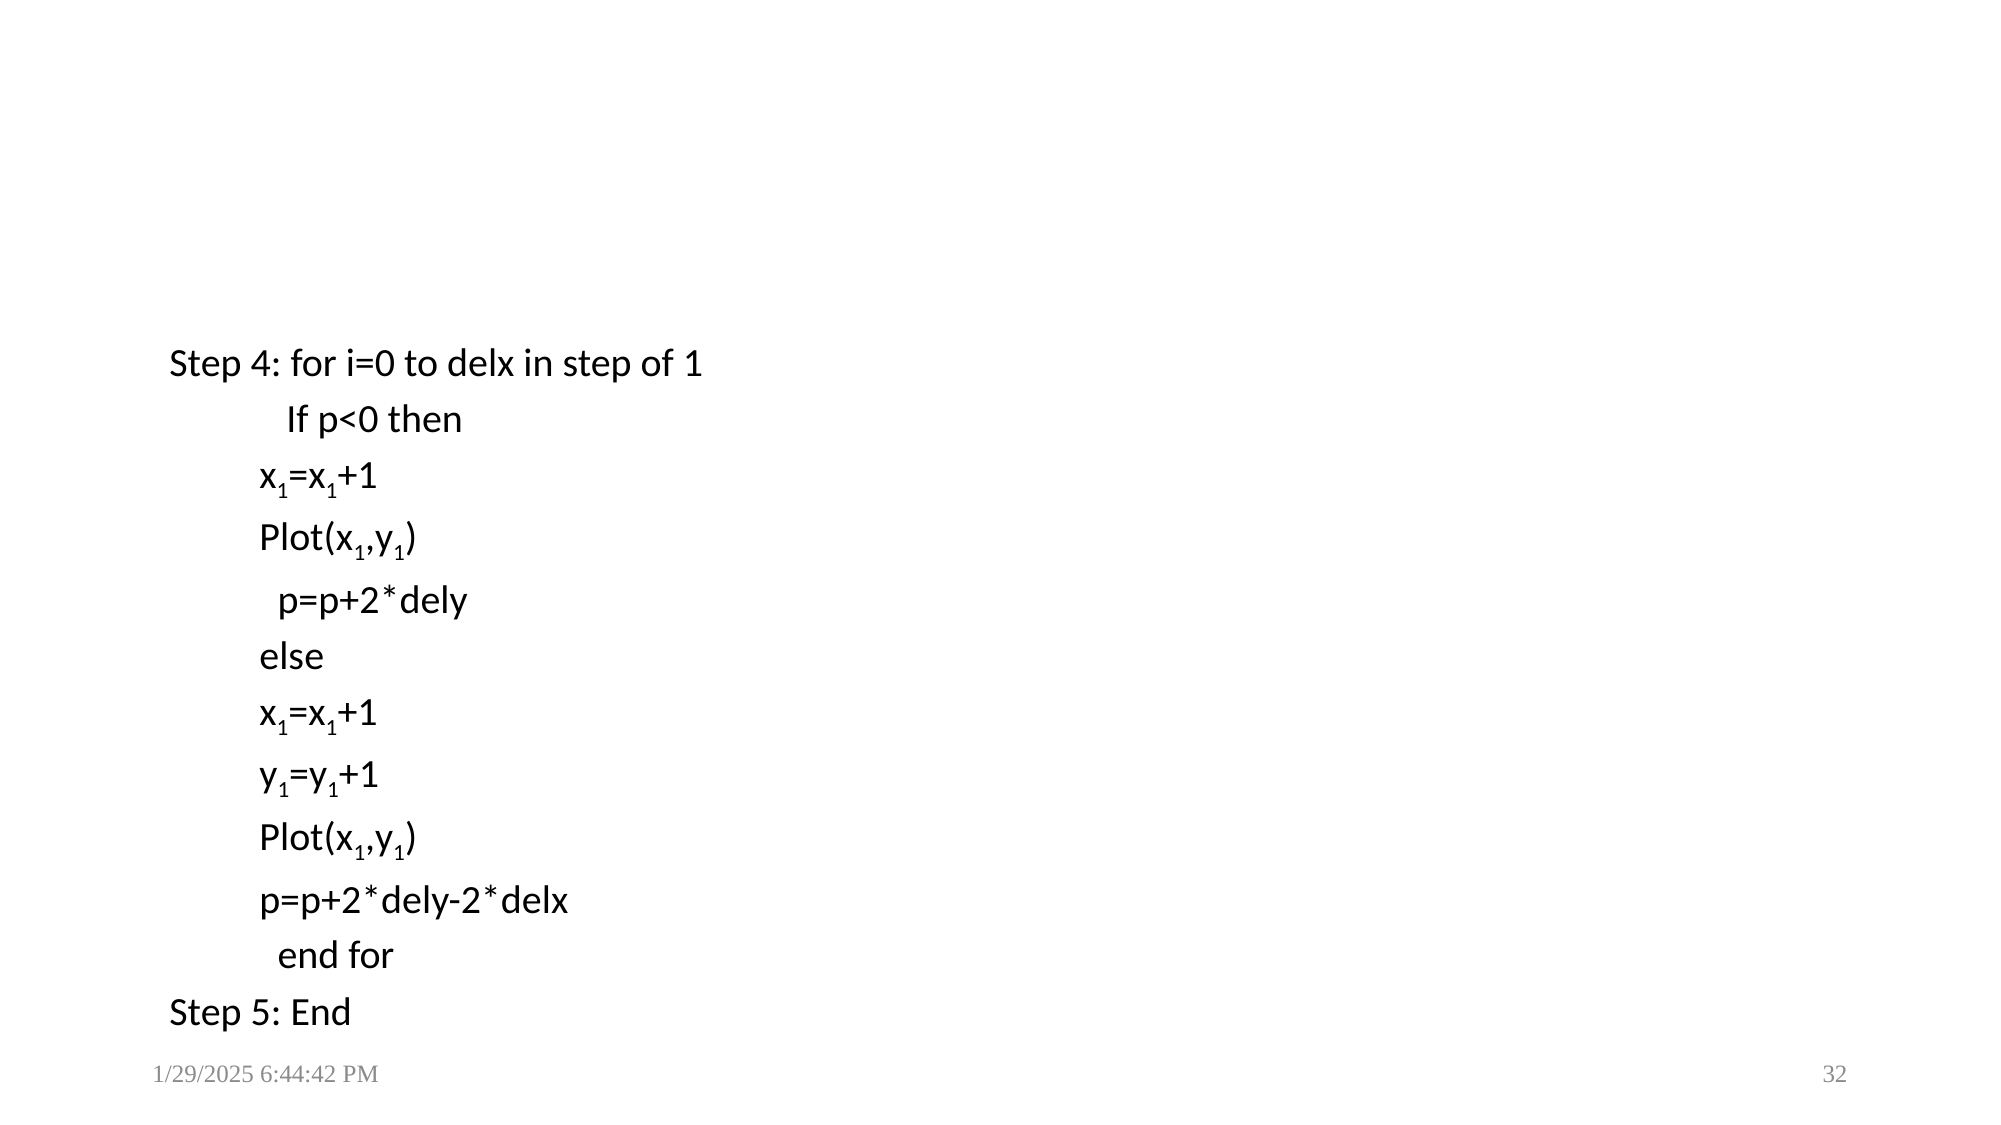

#
Step 4: for i=0 to delx in step of 1
             If p<0 then
	x1=x1+1
	Plot(x1,y1)
            p=p+2*dely
	else
	x1=x1+1
	y1=y1+1
	Plot(x1,y1)
	p=p+2*dely-2*delx
            end for
Step 5: End

1/29/2025 6:44:42 PM
32